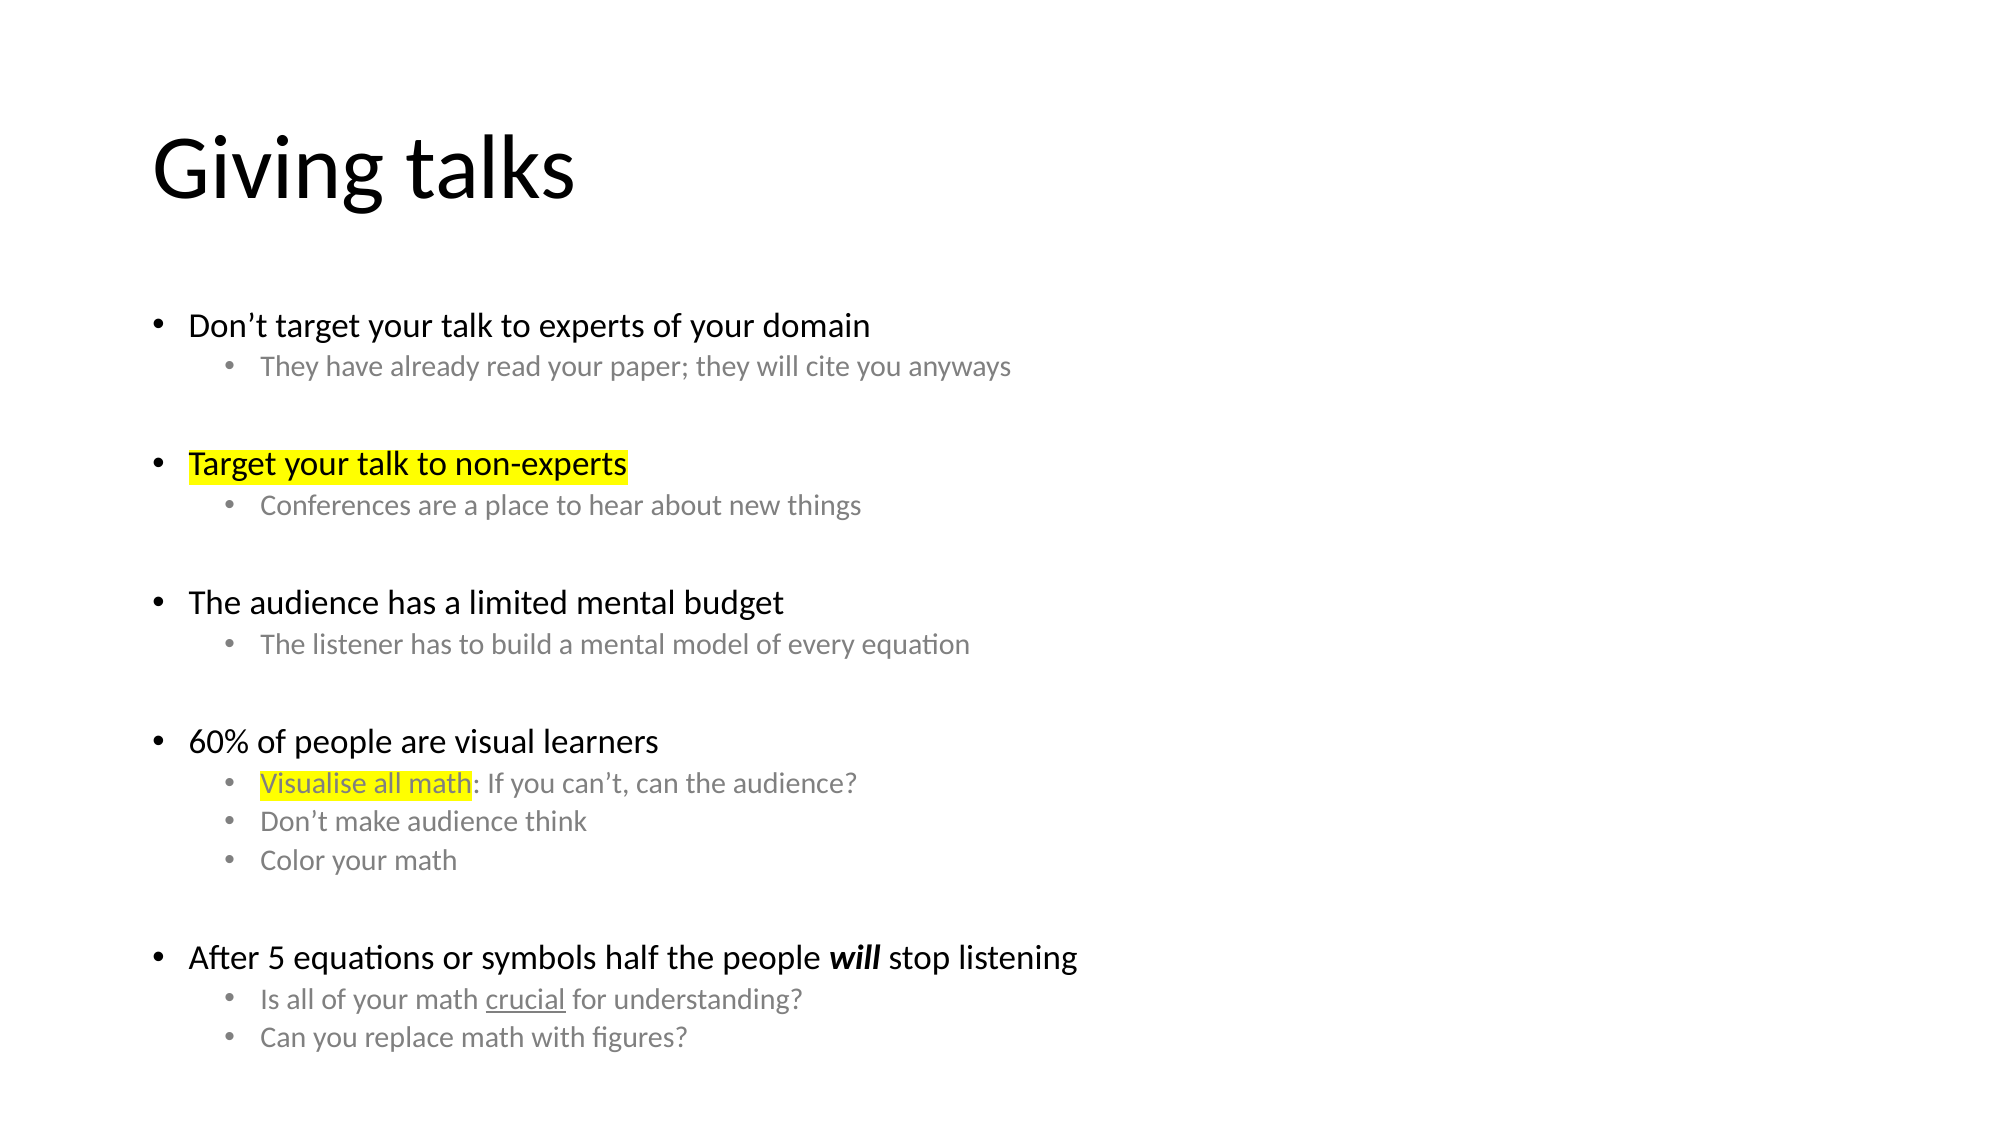

# Giving talks
Don’t target your talk to experts of your domain
They have already read your paper; they will cite you anyways

Target your talk to non-experts
Conferences are a place to hear about new things

The audience has a limited mental budget
The listener has to build a mental model of every equation

60% of people are visual learners
Visualise all math: If you can’t, can the audience?
Don’t make audience think
Color your math

After 5 equations or symbols half the people will stop listening
Is all of your math crucial for understanding?
Can you replace math with figures?